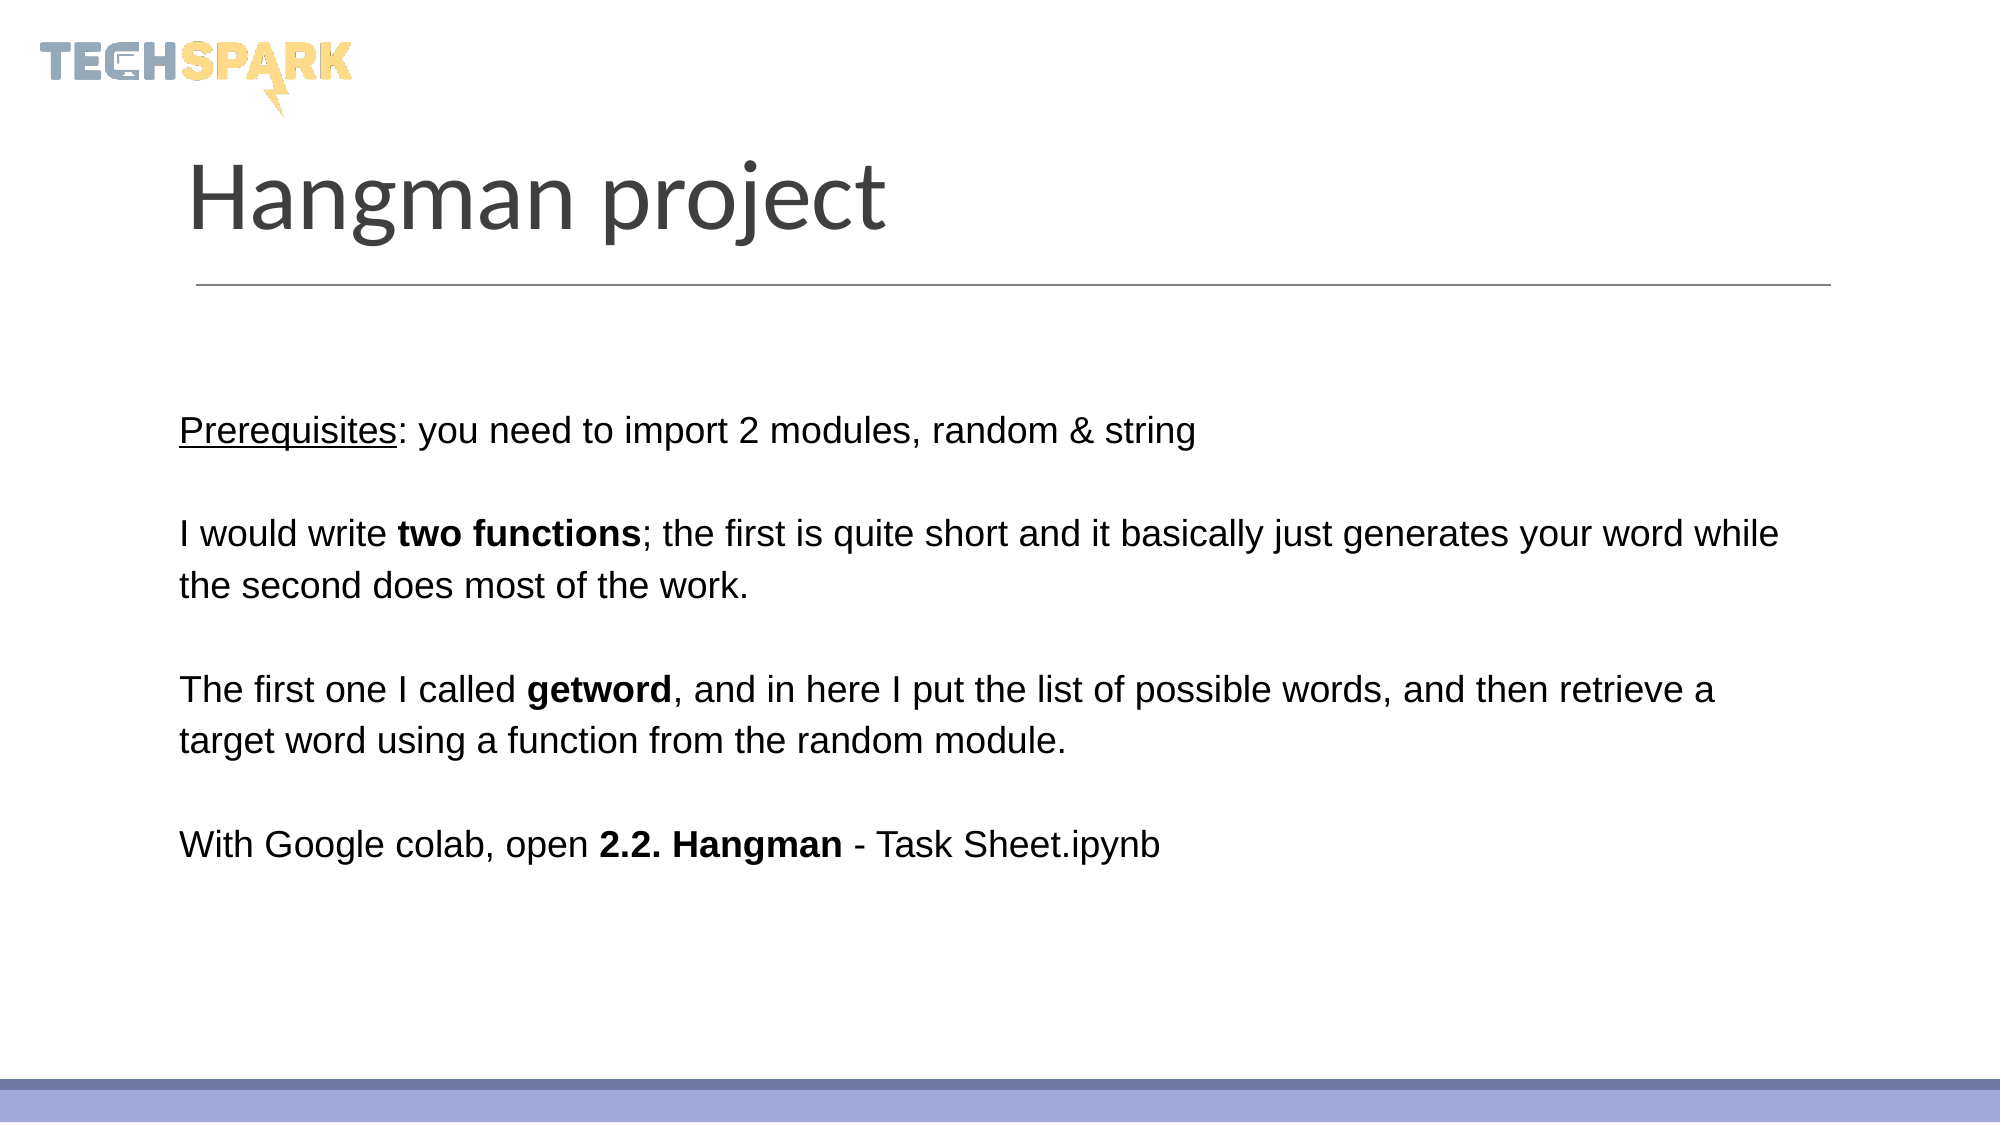

# Hangman project
Prerequisites: you need to import 2 modules, random & string

I would write two functions; the first is quite short and it basically just generates your word while the second does most of the work.

The first one I called getword, and in here I put the list of possible words, and then retrieve a target word using a function from the random module.

With Google colab, open 2.2. Hangman - Task Sheet.ipynb